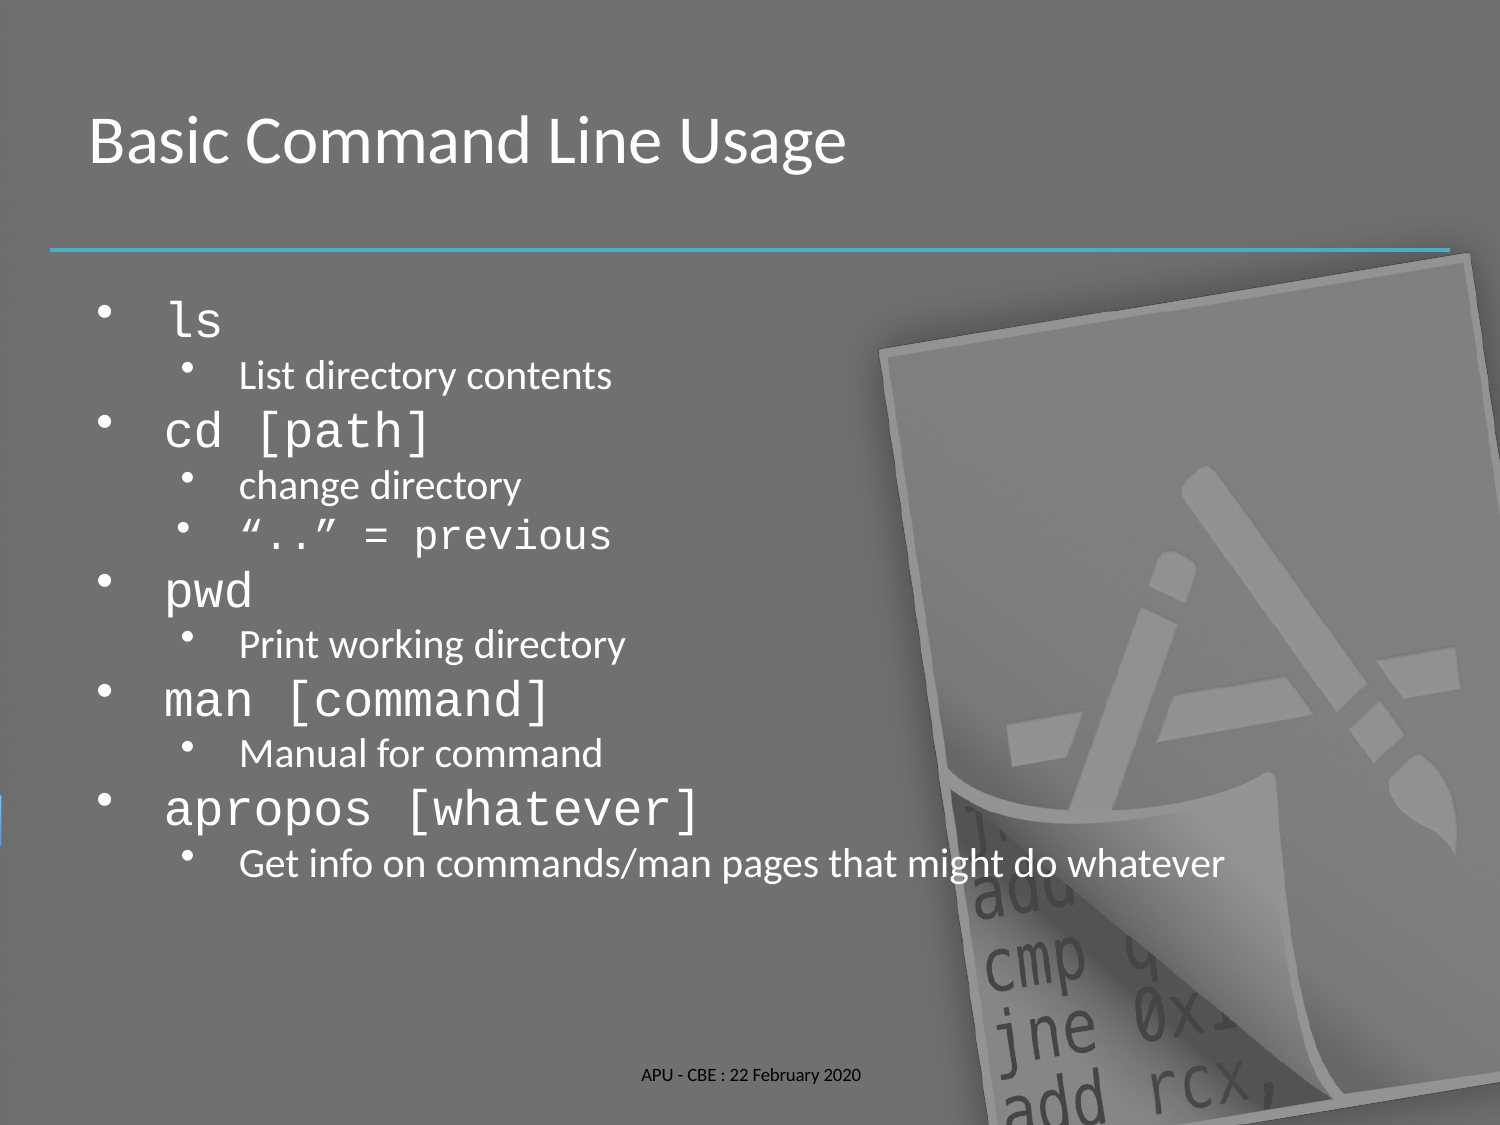

# Basic Command Line Usage

ls
List directory contents
cd [path]
change directory
“..” = previous
pwd
Print working directory
man [command]
Manual for command
apropos [whatever]
Get info on commands/man pages that might do whatever
APU - CBE : 22 February 2020